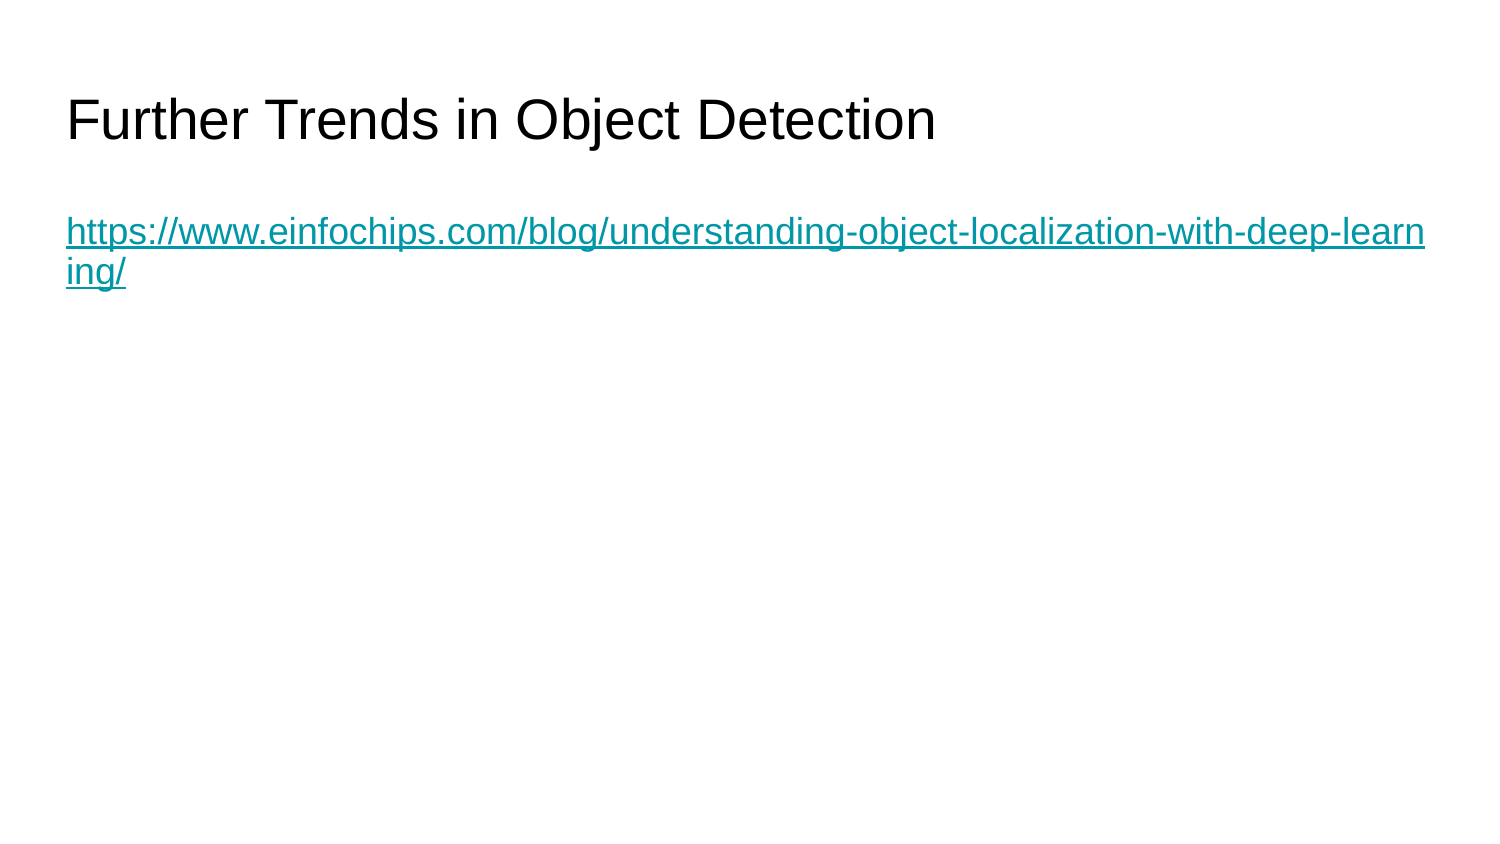

# Further Trends in Object Detection
https://www.einfochips.com/blog/understanding-object-localization-with-deep-learning/